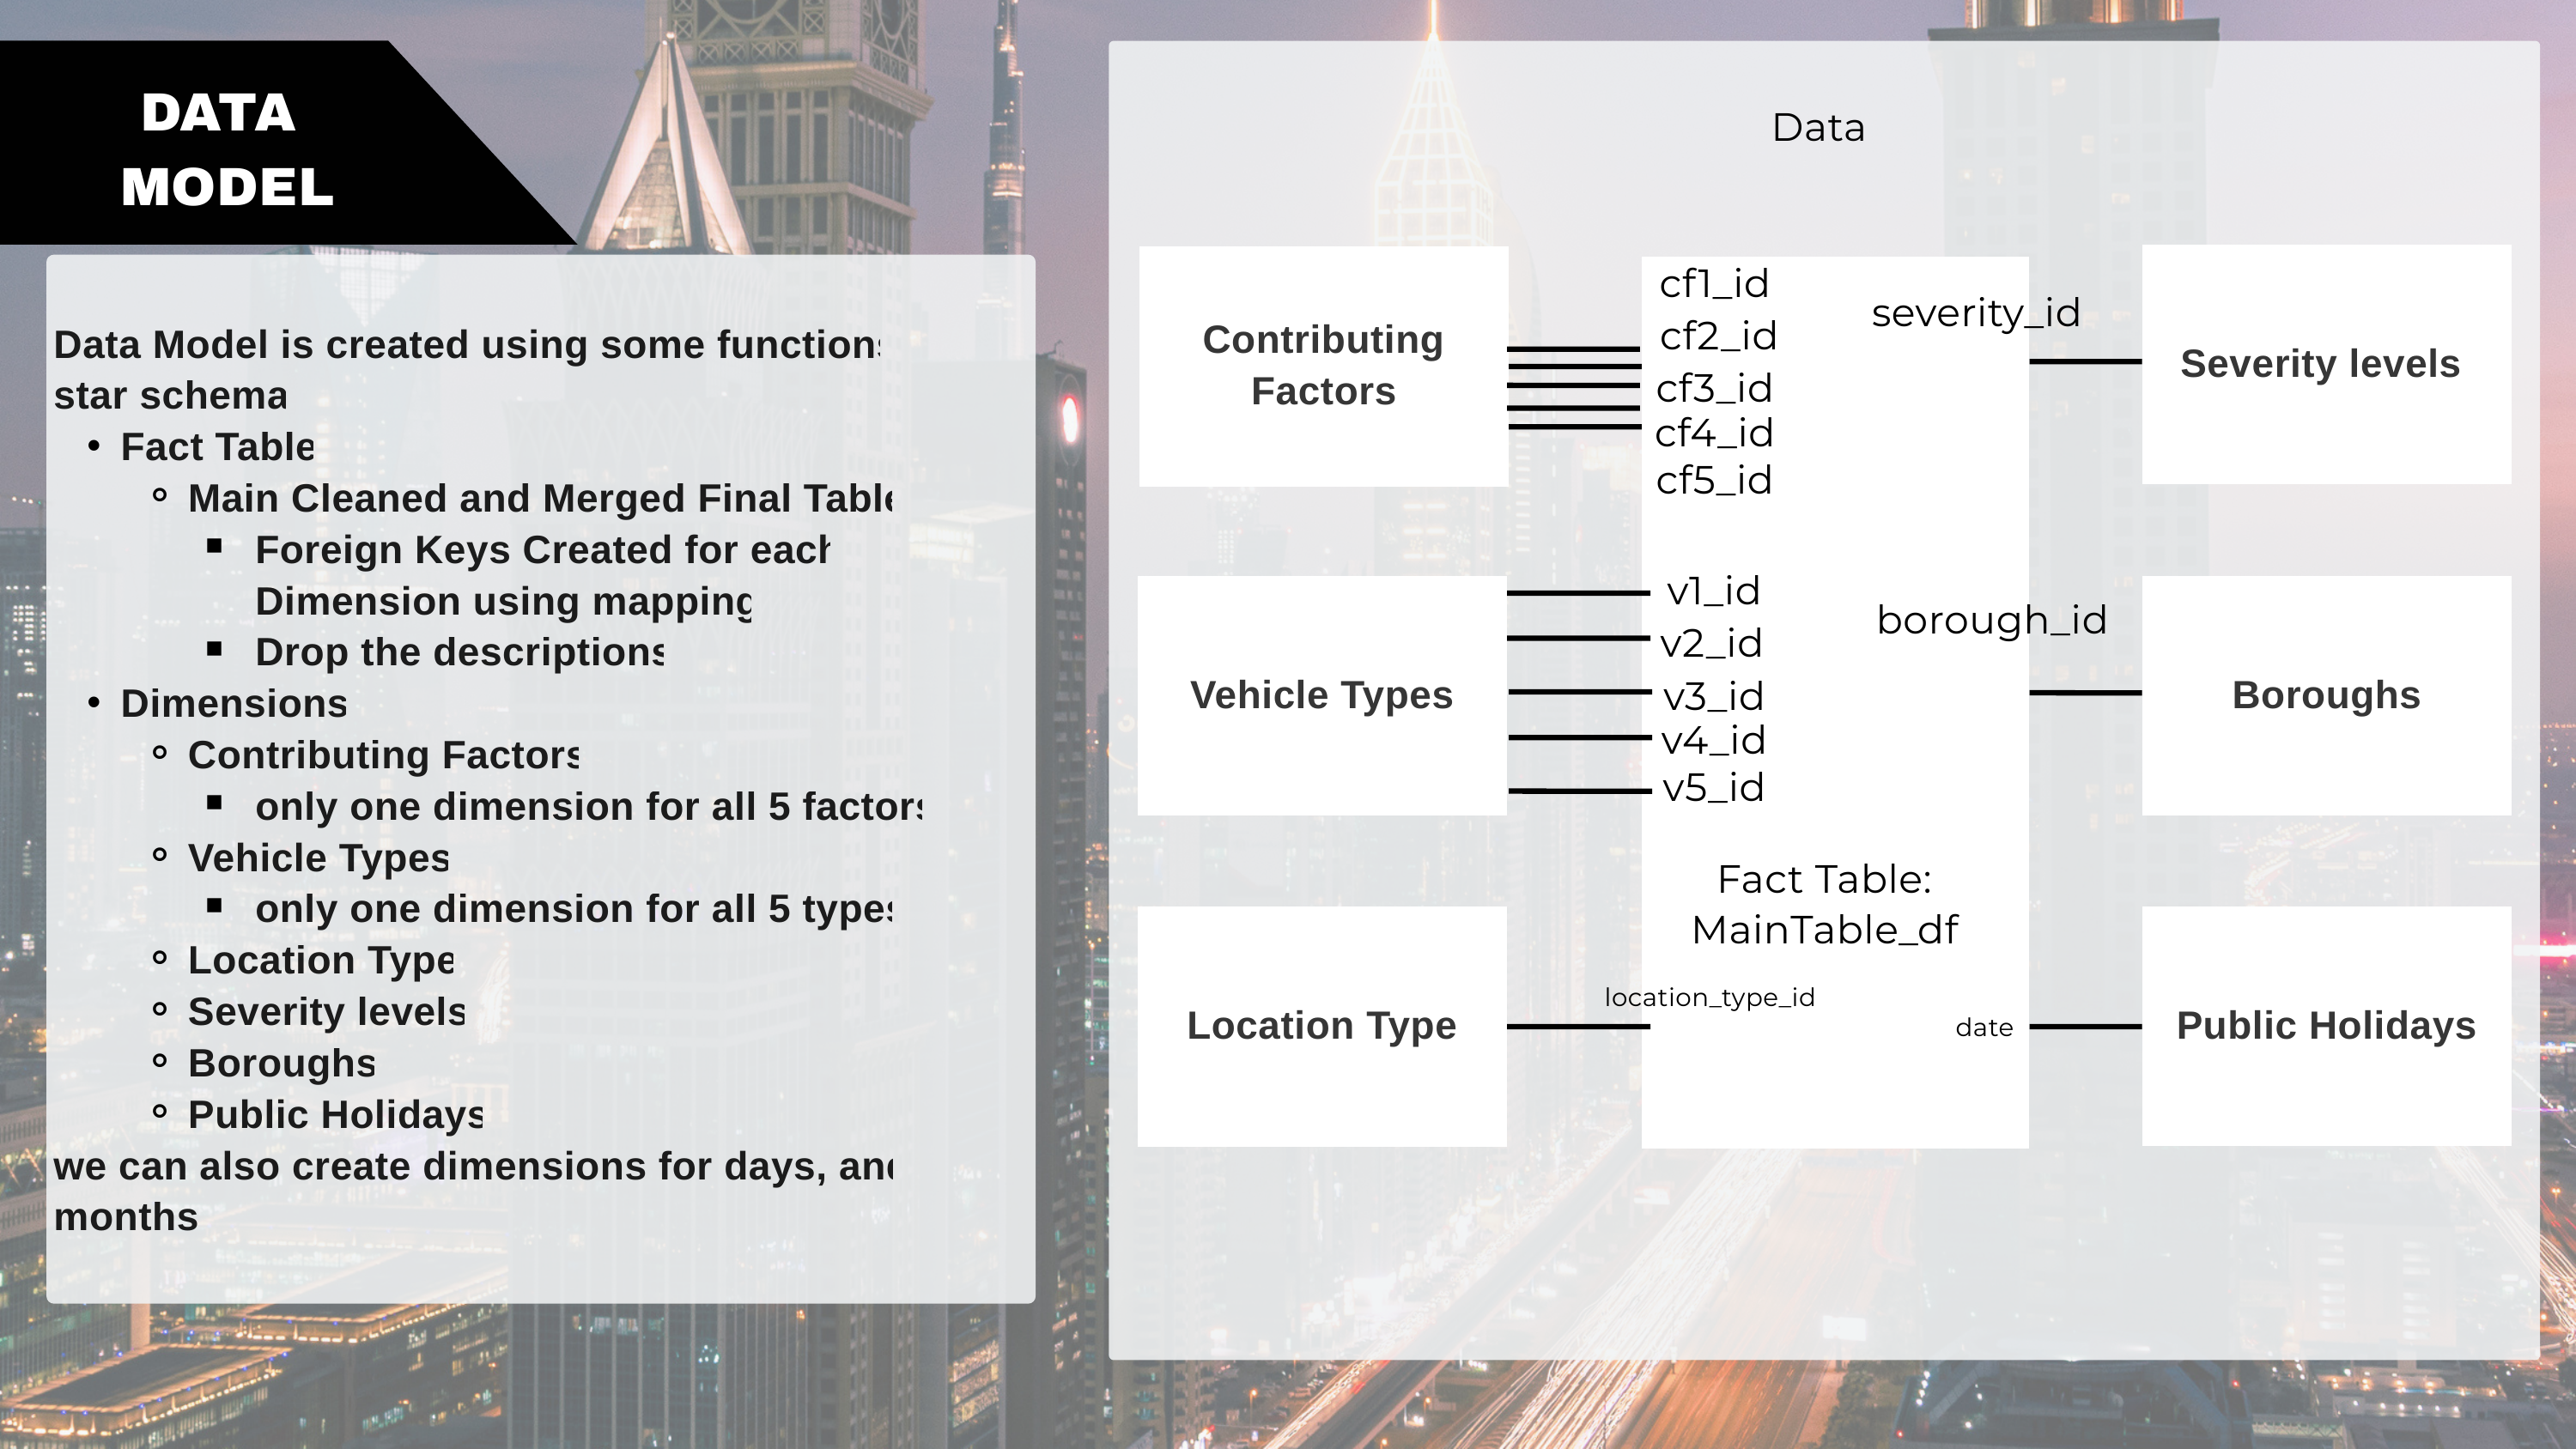

DATA
 MODEL

Data

Severity levels

Contributing Factors
cf1_id

Data Model is created using some functions
star schema
Fact Table
Main Cleaned and Merged Final Table
Foreign Keys Created for each Dimension using mapping
Drop the descriptions
Dimensions
Contributing Factors
only one dimension for all 5 factors
Vehicle Types
only one dimension for all 5 types
Location Type
Severity levels
Boroughs
Public Holidays
we can also create dimensions for days, and months

severity_id
cf2_id

cf3_id

cf4_id

cf5_id
v1_id

Boroughs

Vehicle Types
borough_id

v2_id

v3_id

v4_id

v5_id

Fact Table: MainTable_df

Public Holidays

Location Type
location_type_id
date